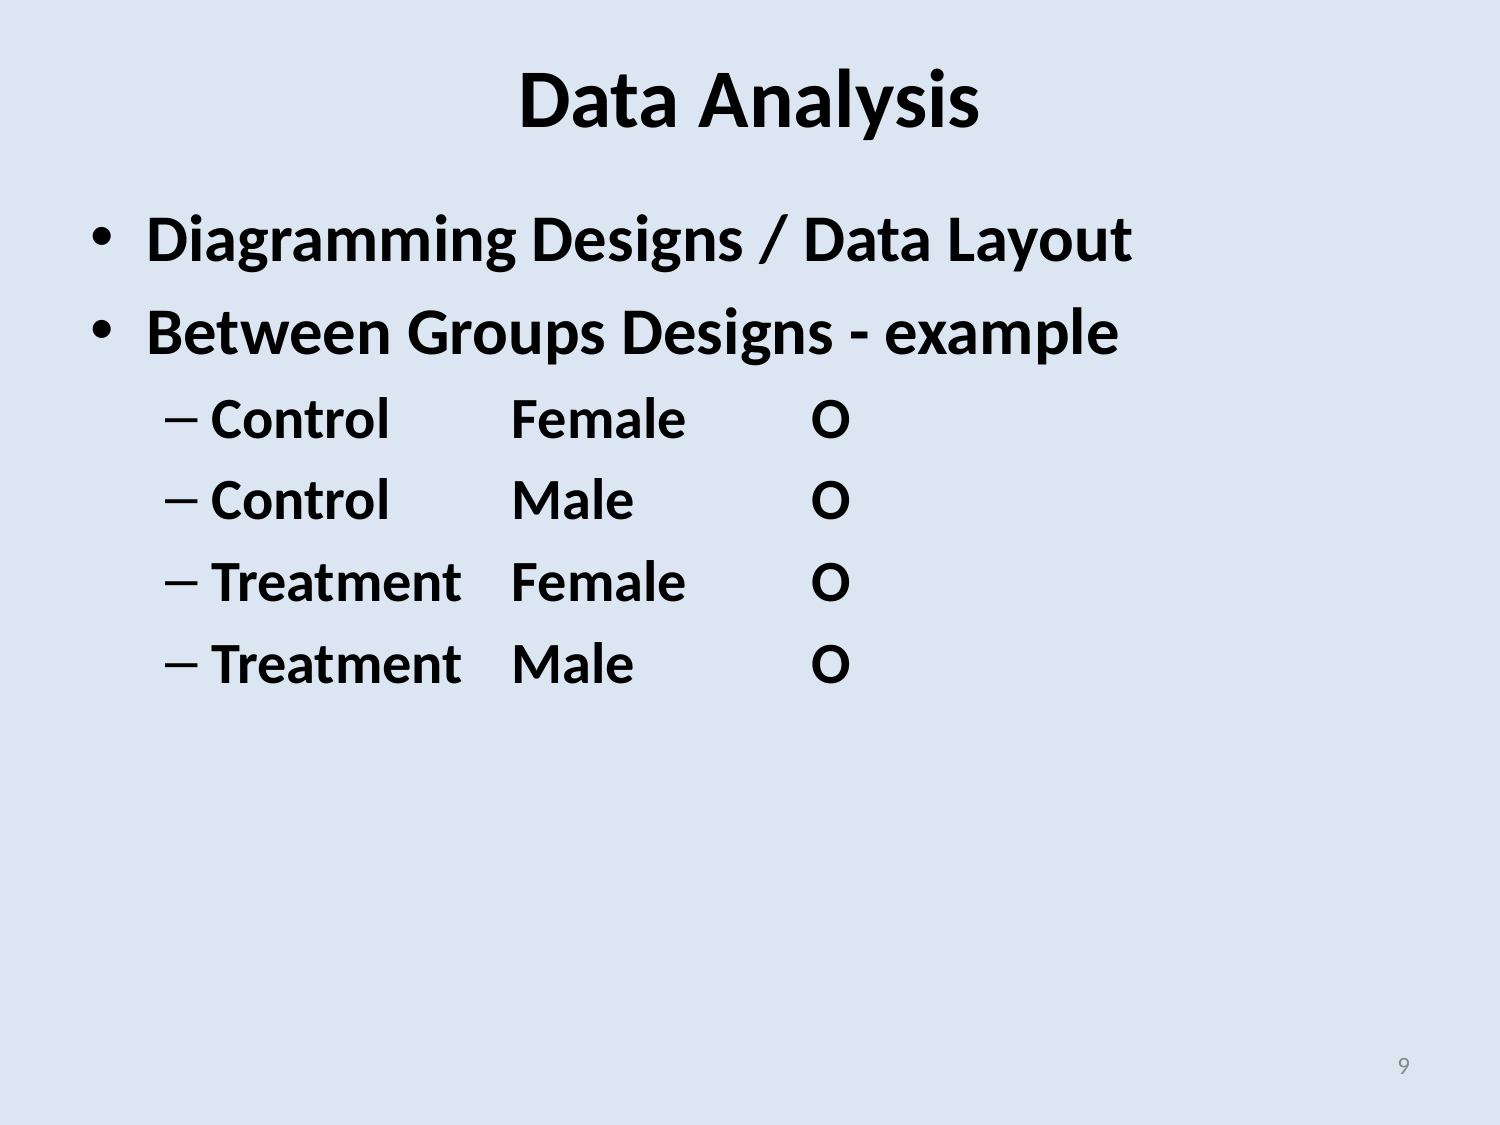

Data Analysis
Diagramming Designs / Data Layout
Between Groups Designs - example
Control	Female	O
Control	Male		O
Treatment	Female	O
Treatment	Male		O

9